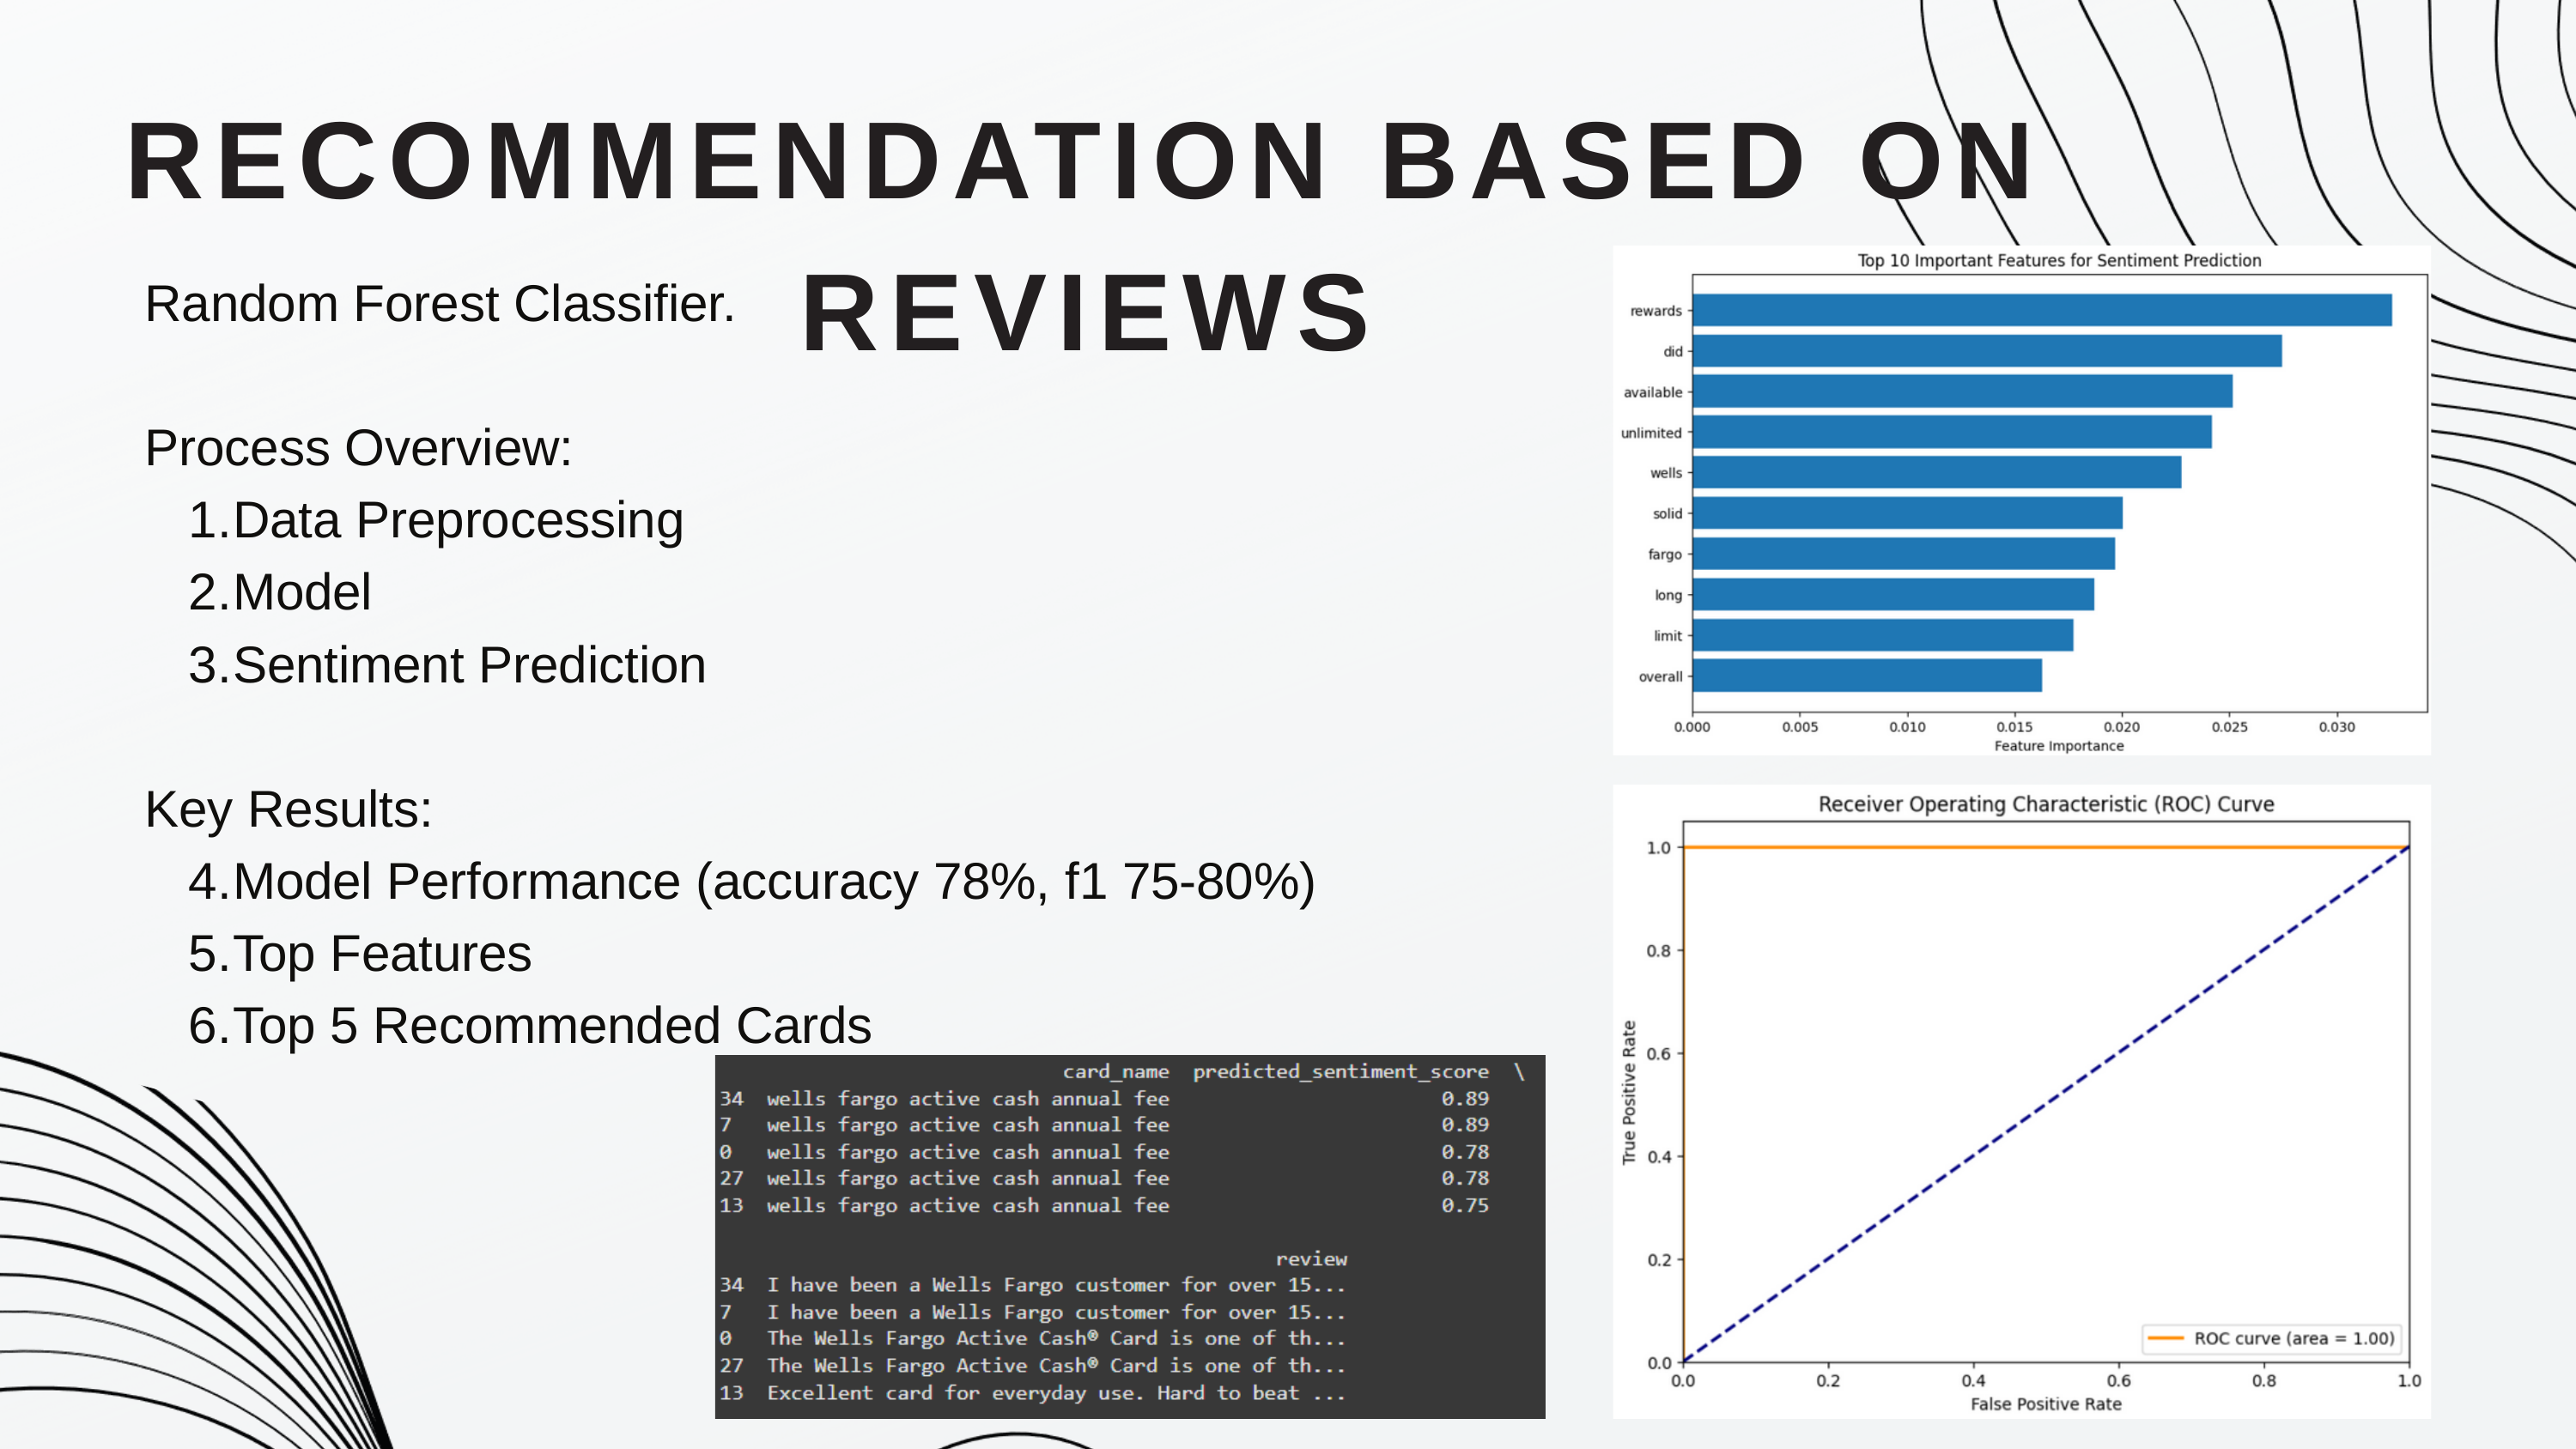

RECOMMENDATION BASED ON REVIEWS

Random Forest Classifier.

Process Overview:
Data Preprocessing
Model
Sentiment Prediction

Key Results:
Model Performance (accuracy 78%, f1 75-80%)
Top Features
Top 5 Recommended Cards